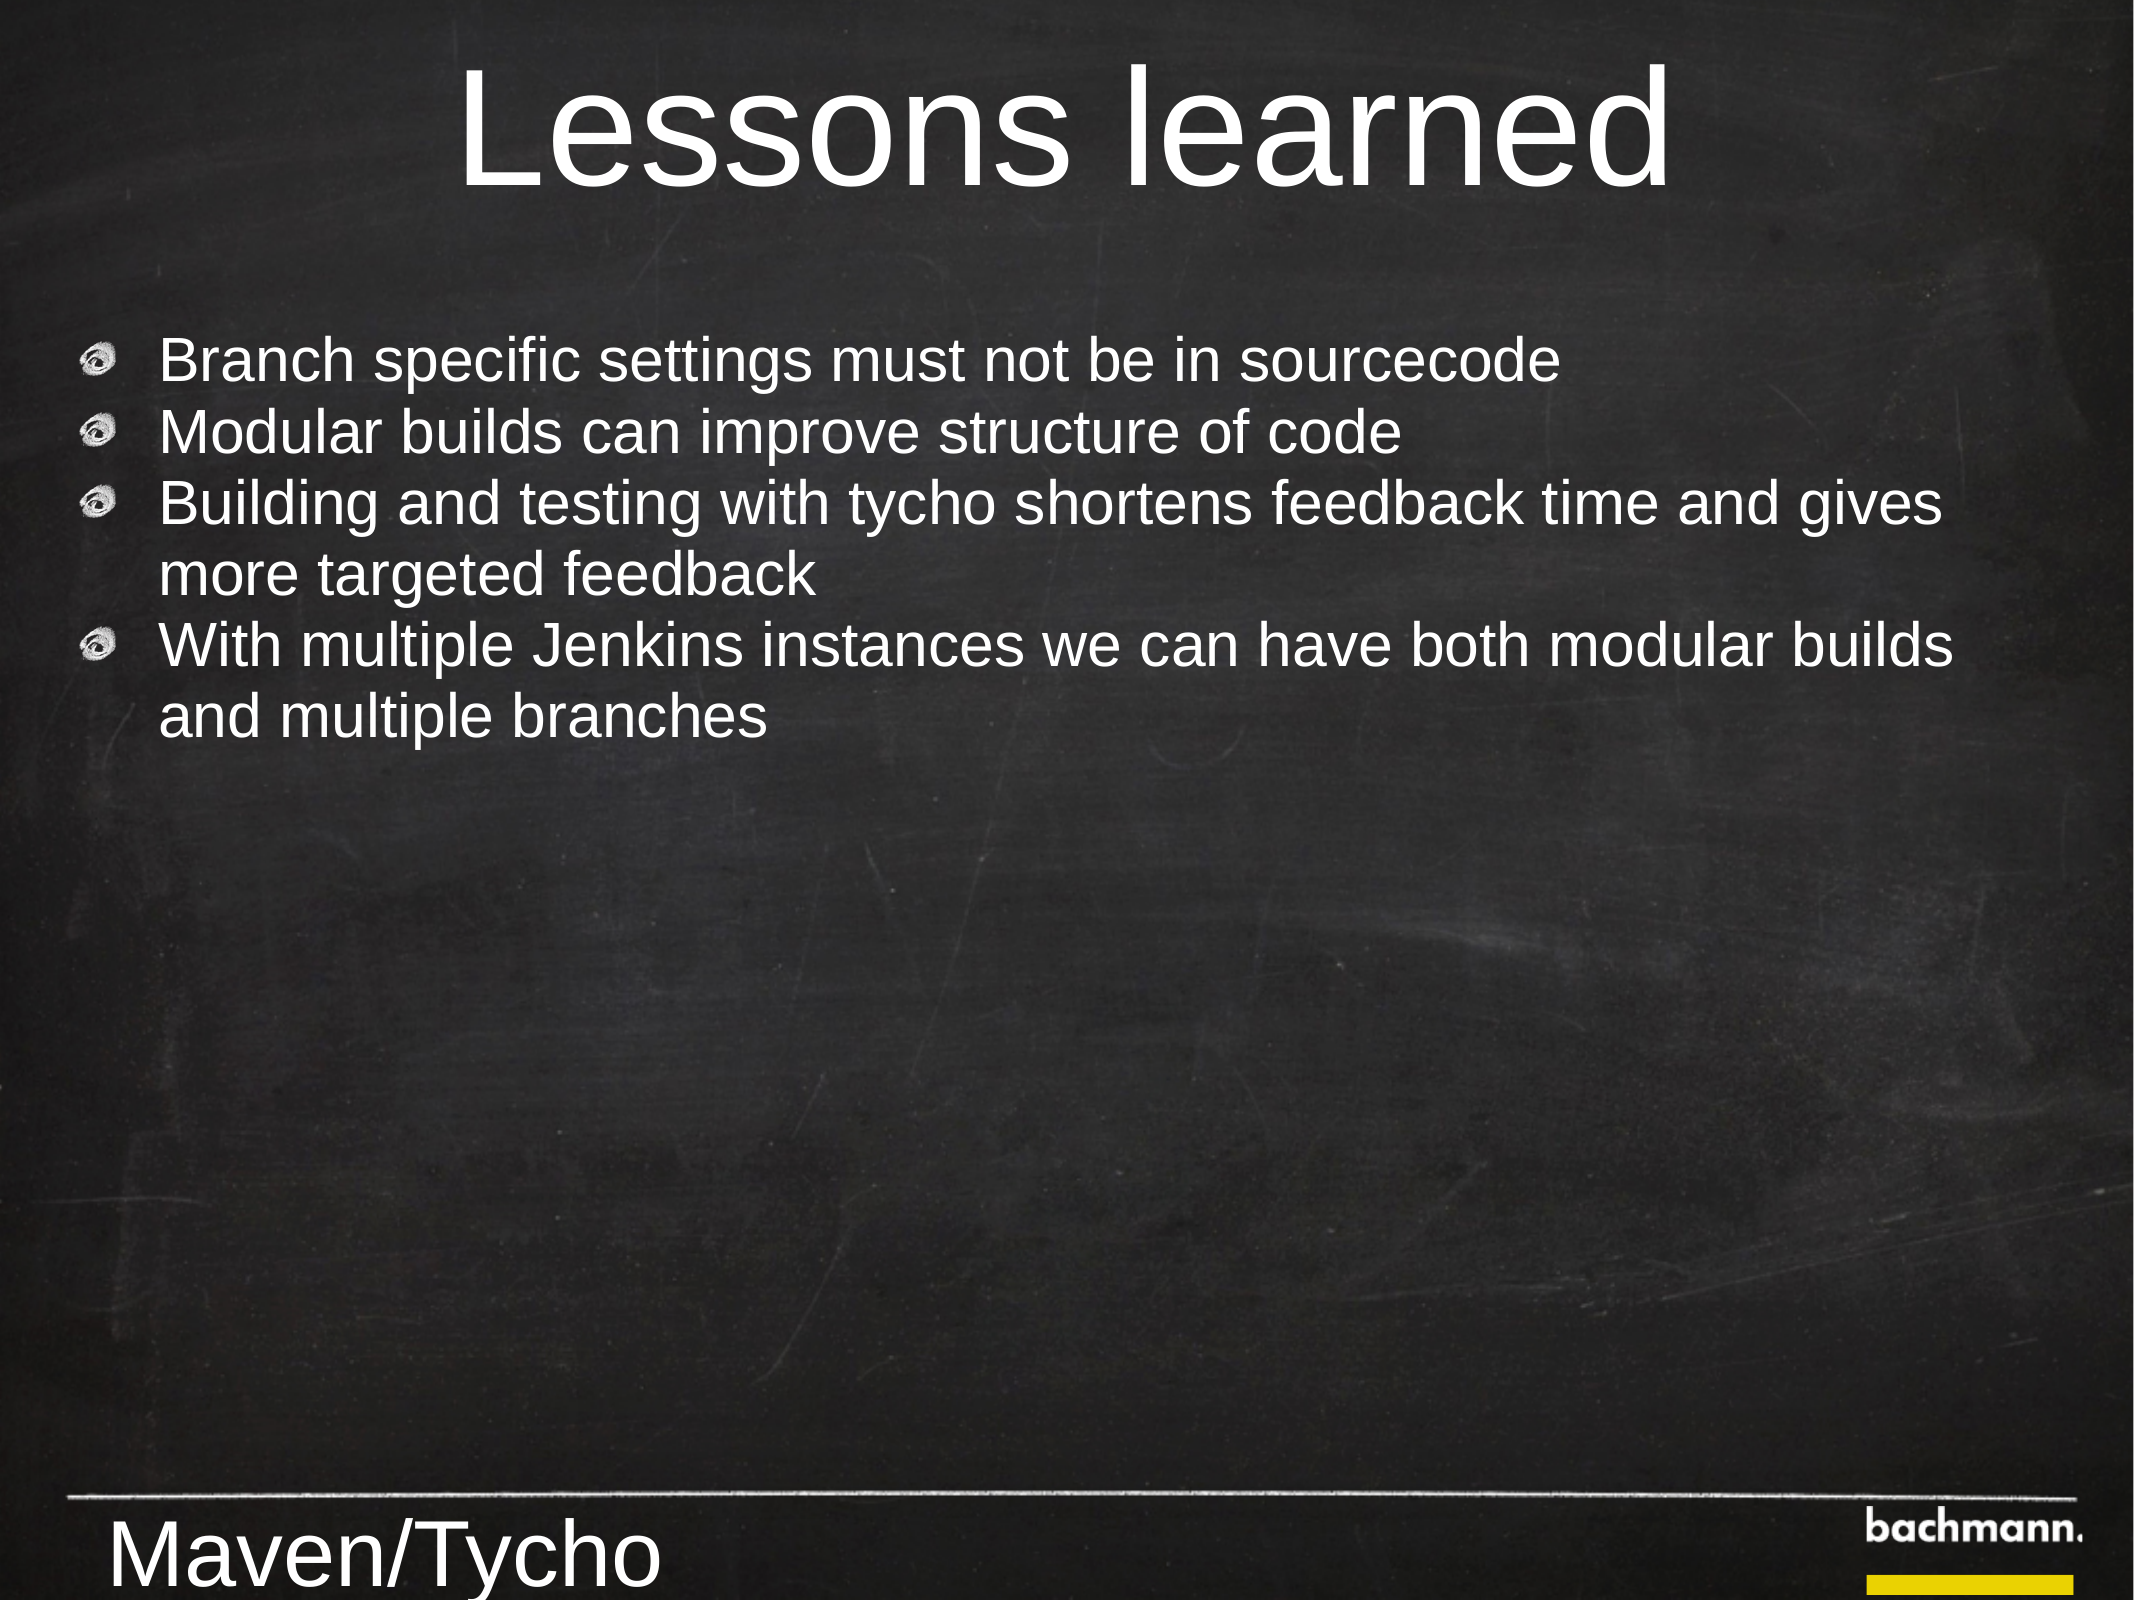

Lessons learned
Branch specific settings must not be in sourcecode
Modular builds can improve structure of code
Building and testing with tycho shortens feedback time and gives more targeted feedback
With multiple Jenkins instances we can have both modular builds and multiple branches